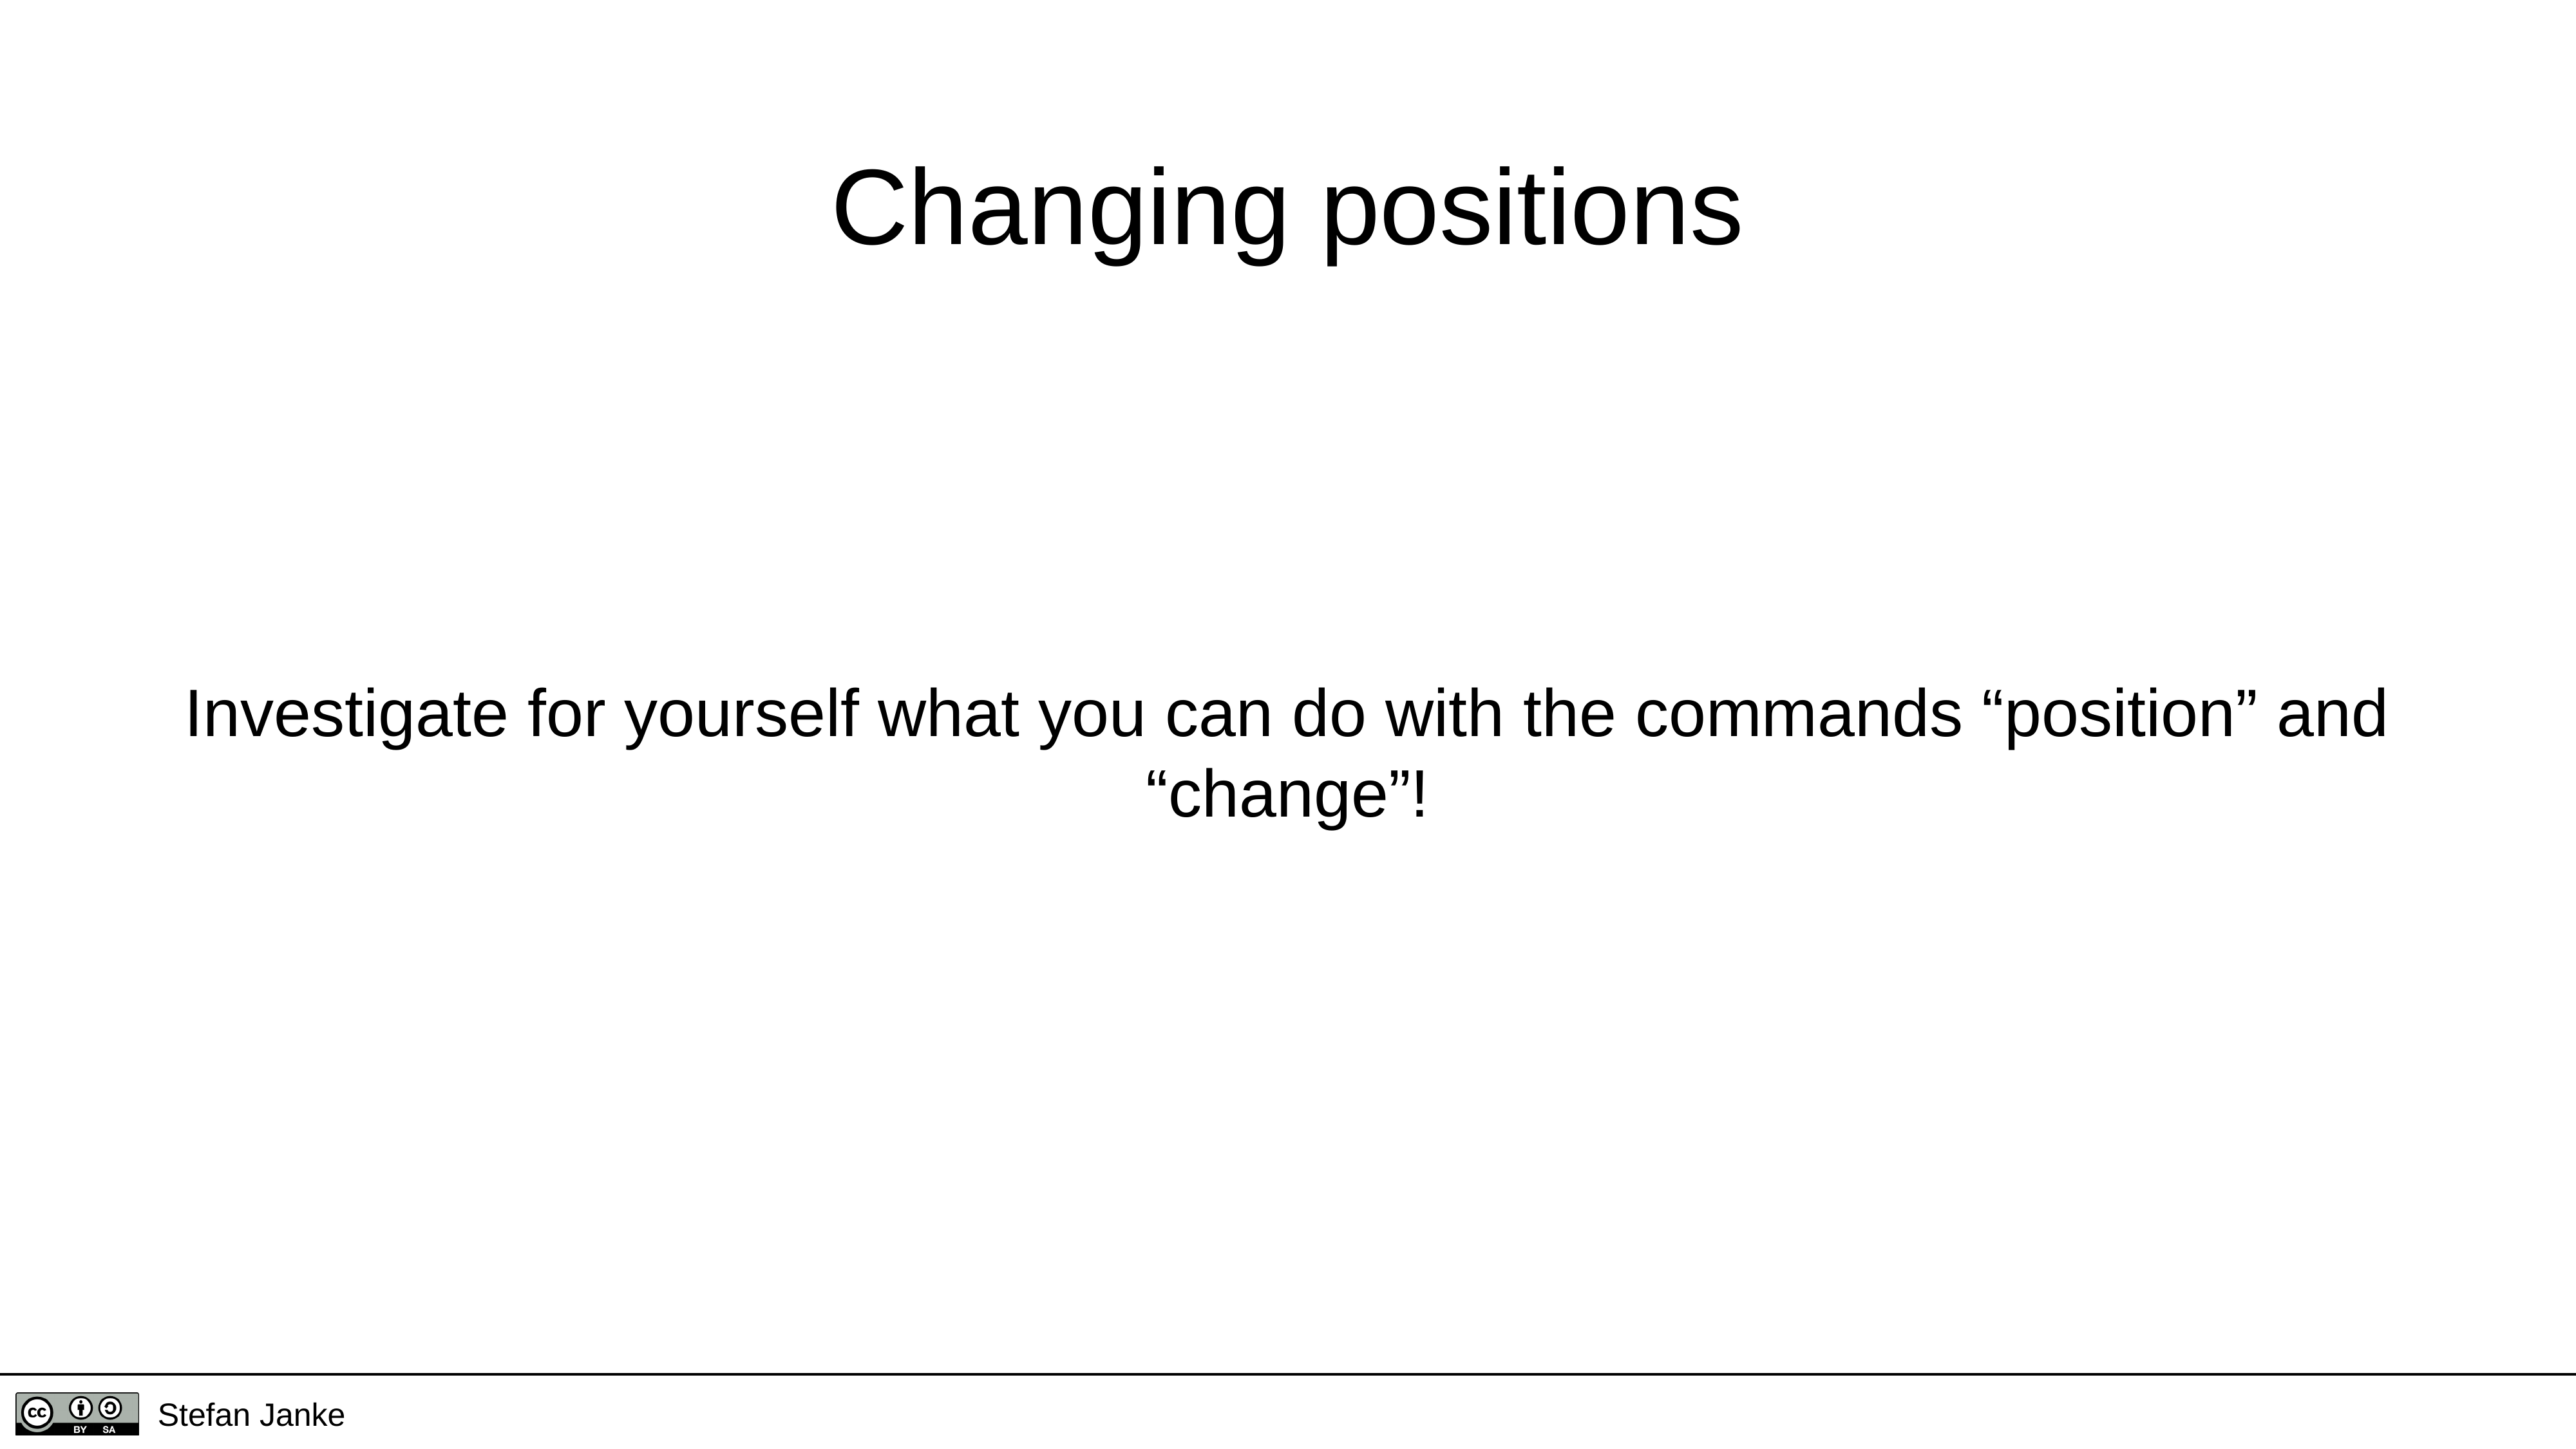

Changing positions
Investigate for yourself what you can do with the commands “position” and “change”!
Stefan Janke
17